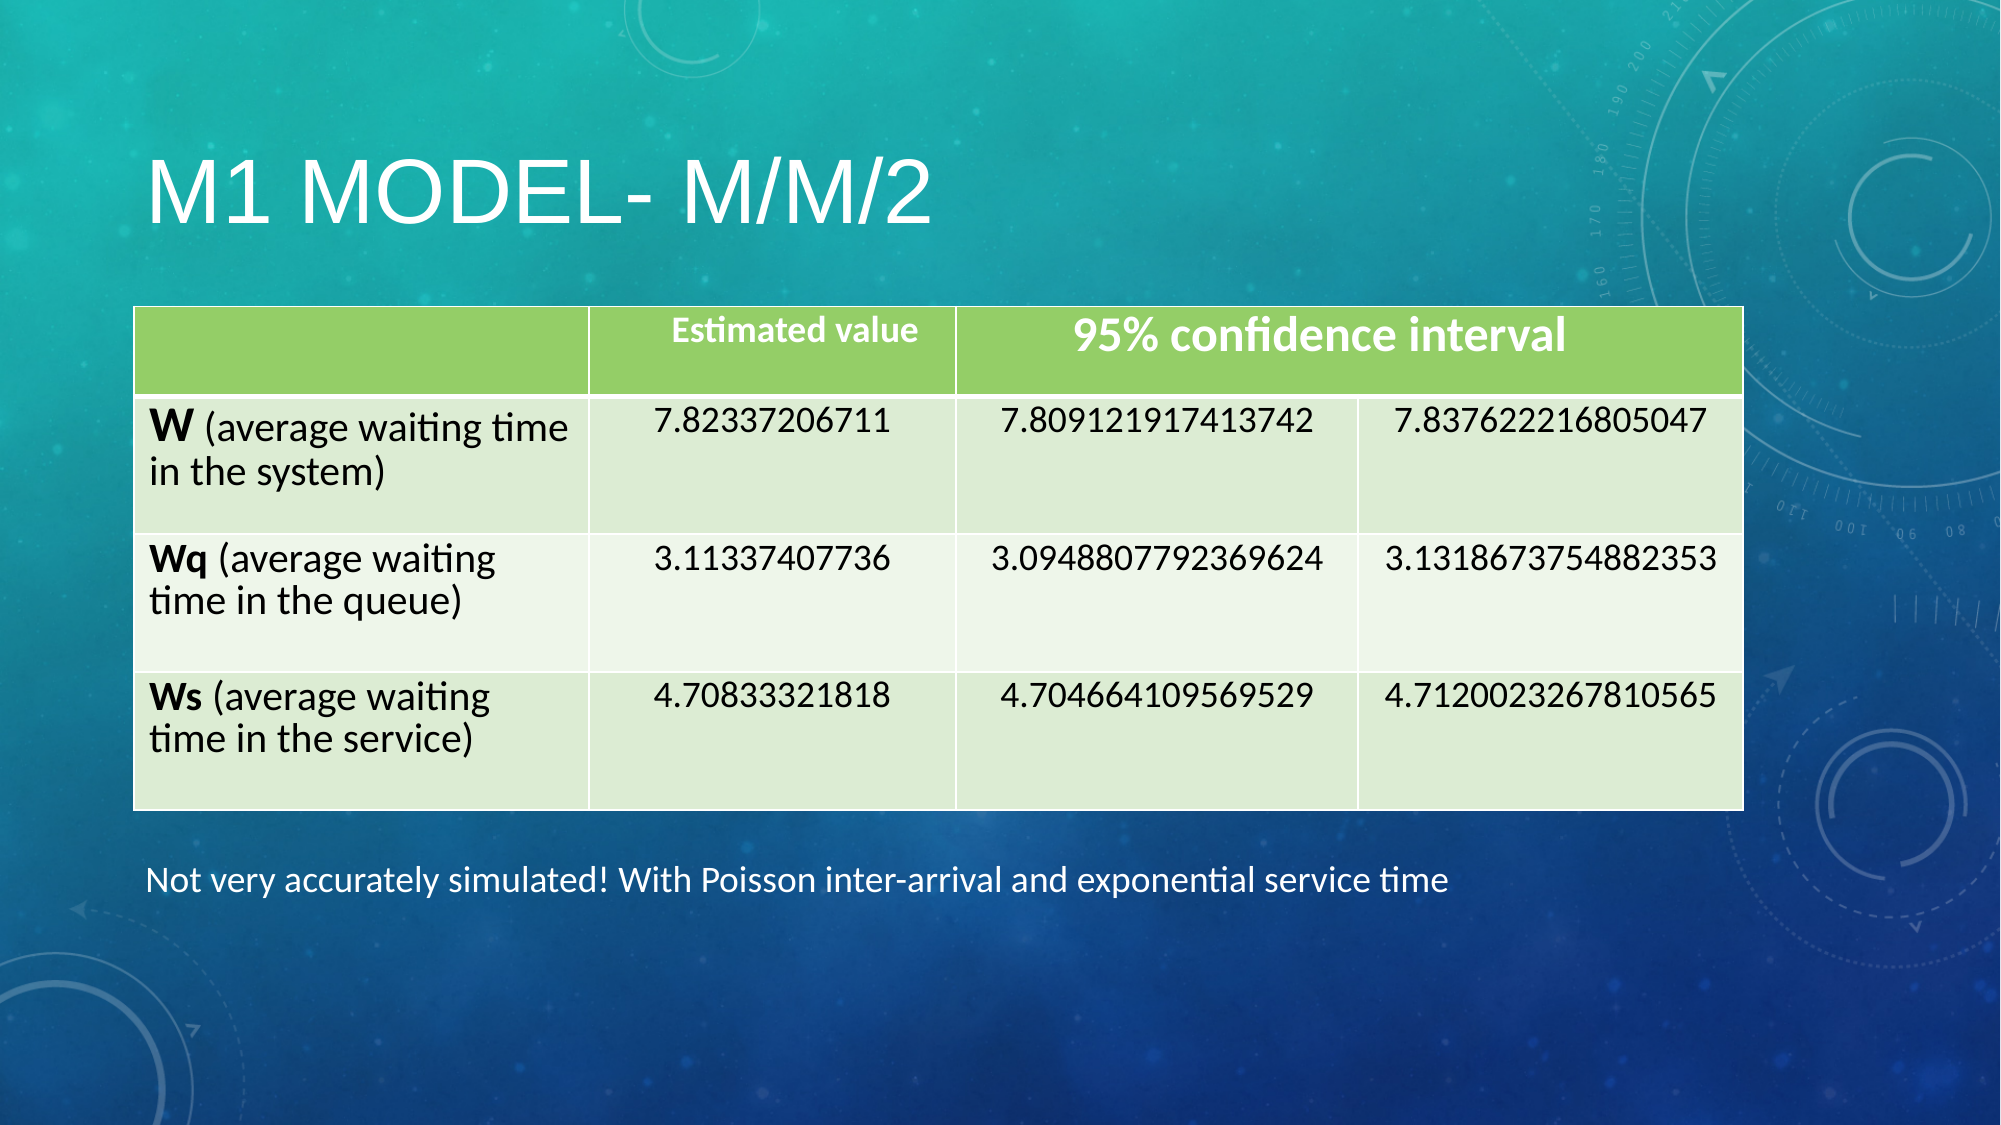

# M1 model- m/m/2
|  | Estimated value | 95% confidence interval |  |
| --- | --- | --- | --- |
| W (average waiting time in the system) | 7.82337206711 | 7.809121917413742 | 7.837622216805047 |
| Wq (average waiting time in the queue) | 3.11337407736 | 3.0948807792369624 | 3.1318673754882353 |
| Ws (average waiting time in the service) | 4.70833321818 | 4.704664109569529 | 4.7120023267810565 |
Not very accurately simulated! With Poisson inter-arrival and exponential service time